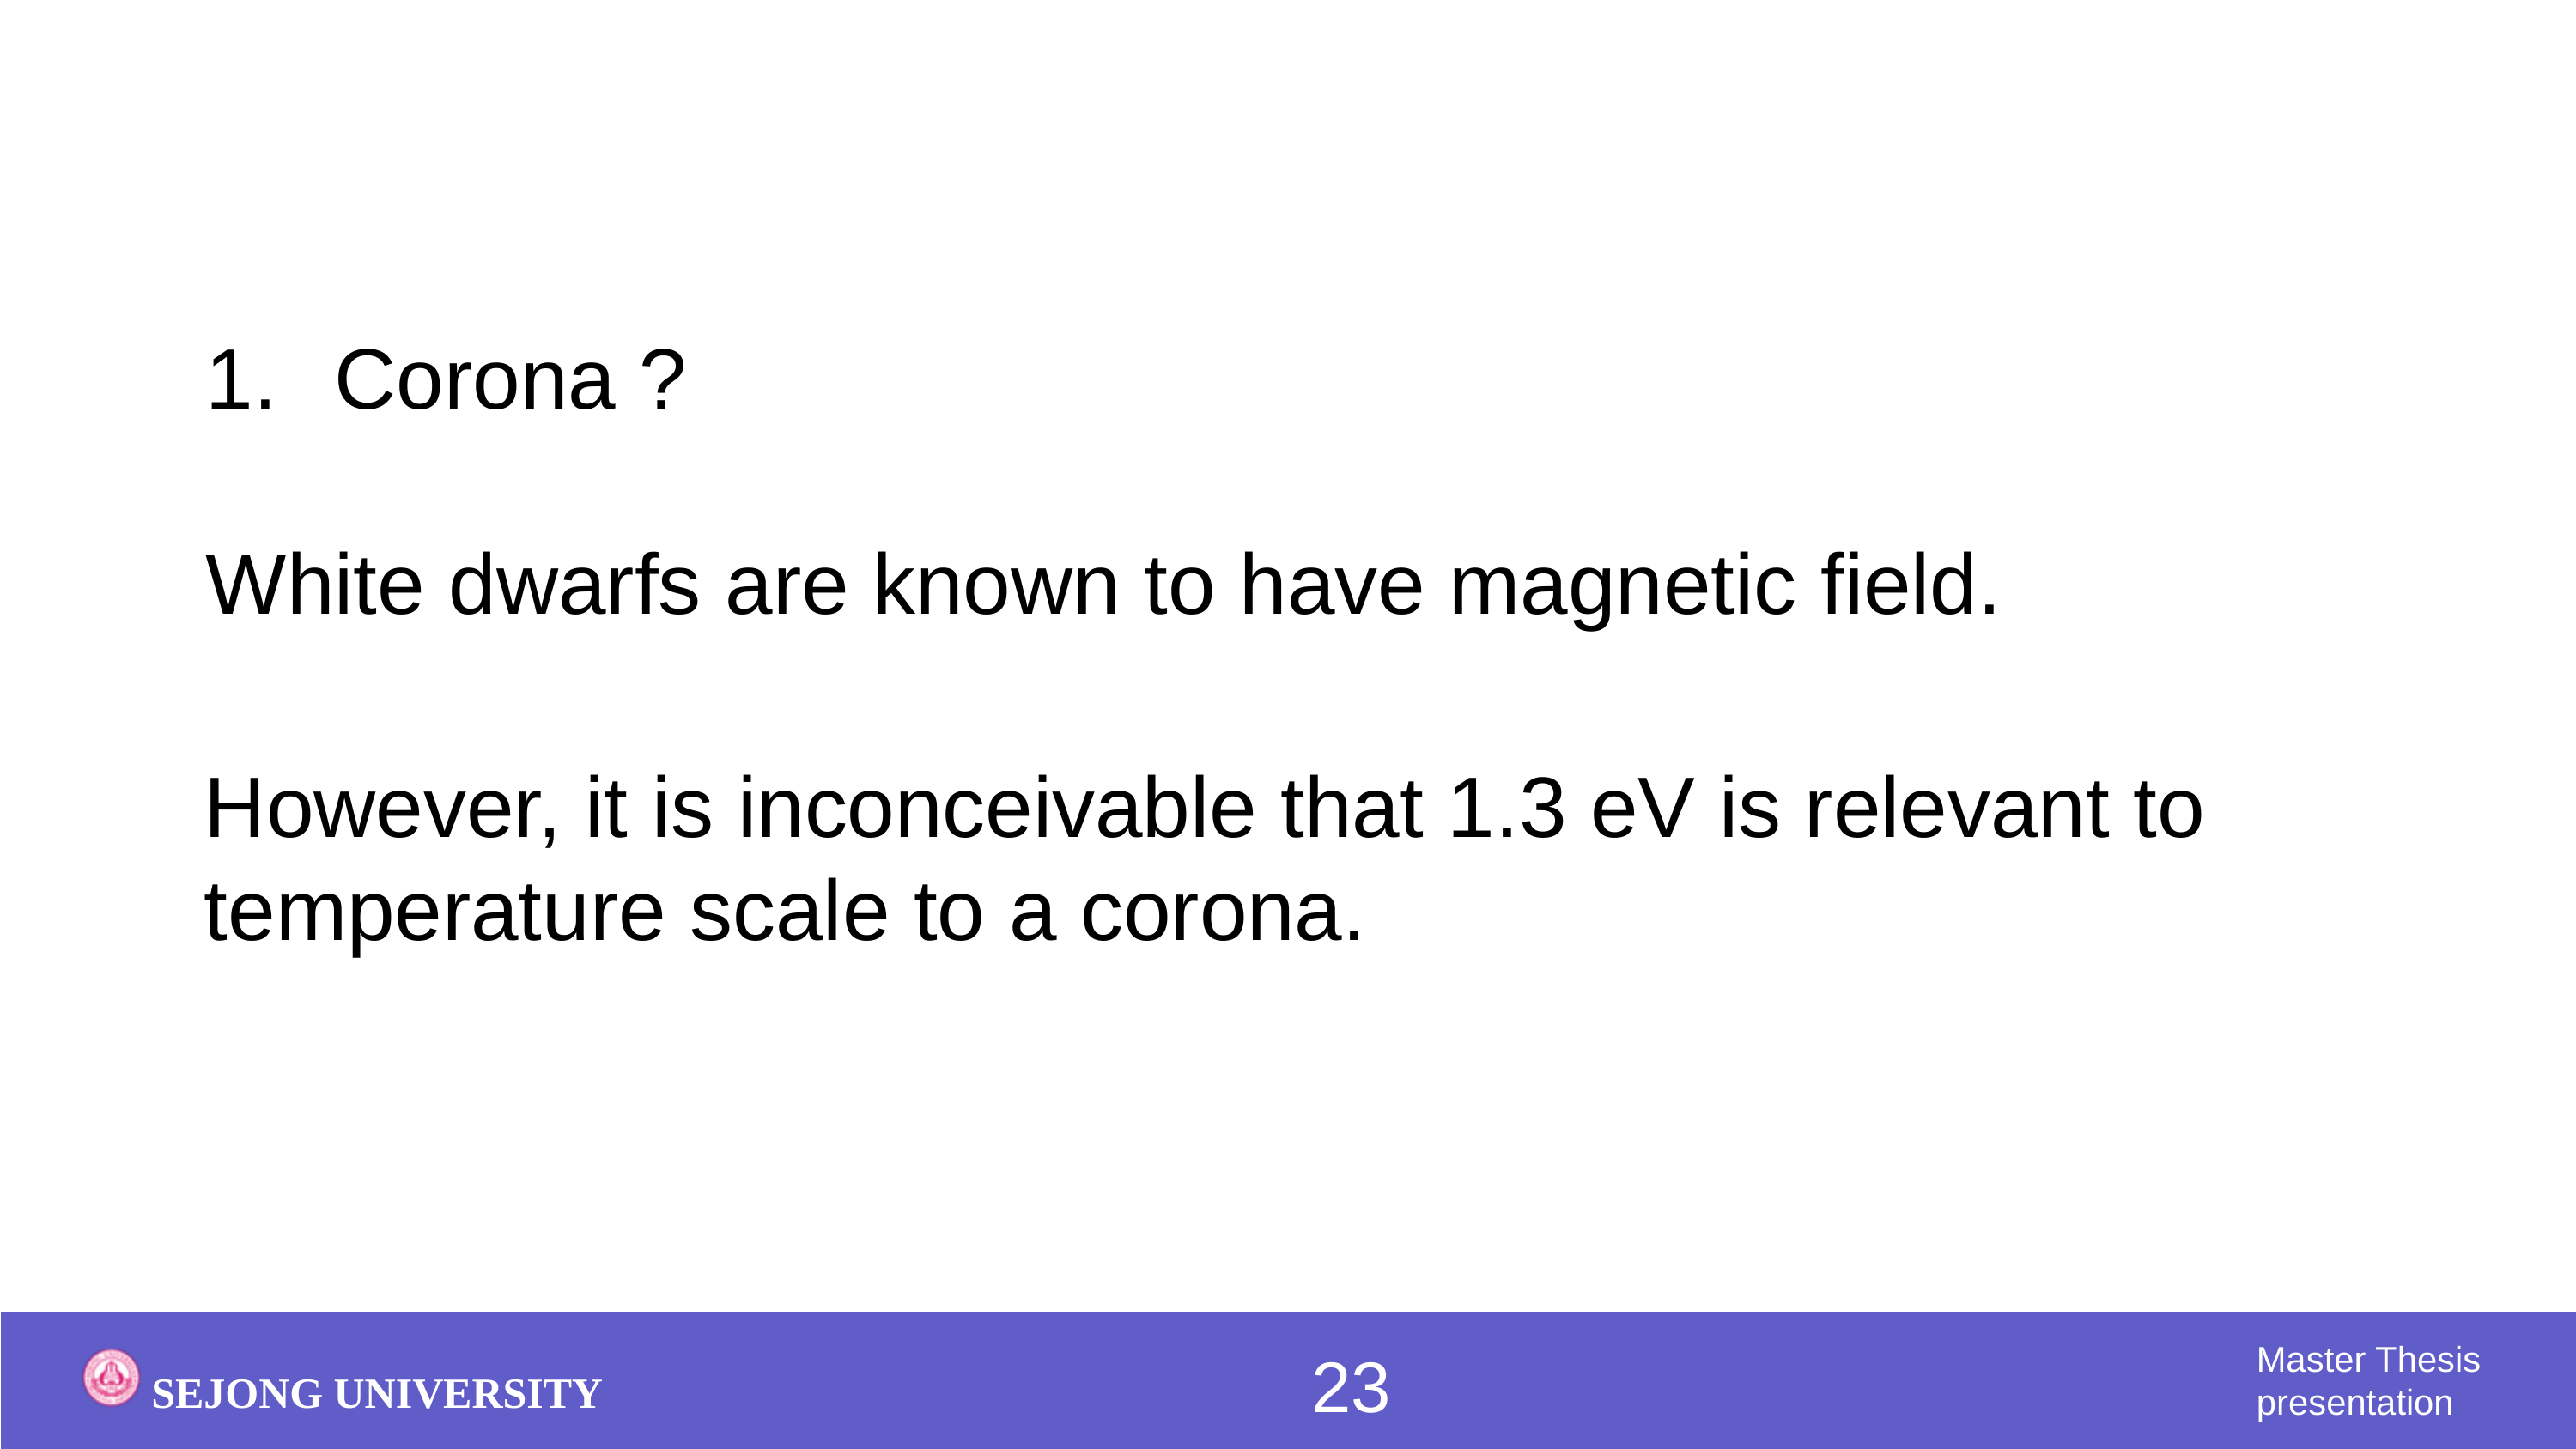

Corona ?

White dwarfs are known to have magnetic field.

However, it is inconceivable that 1.3 eV is relevant to temperature scale to a corona.
23